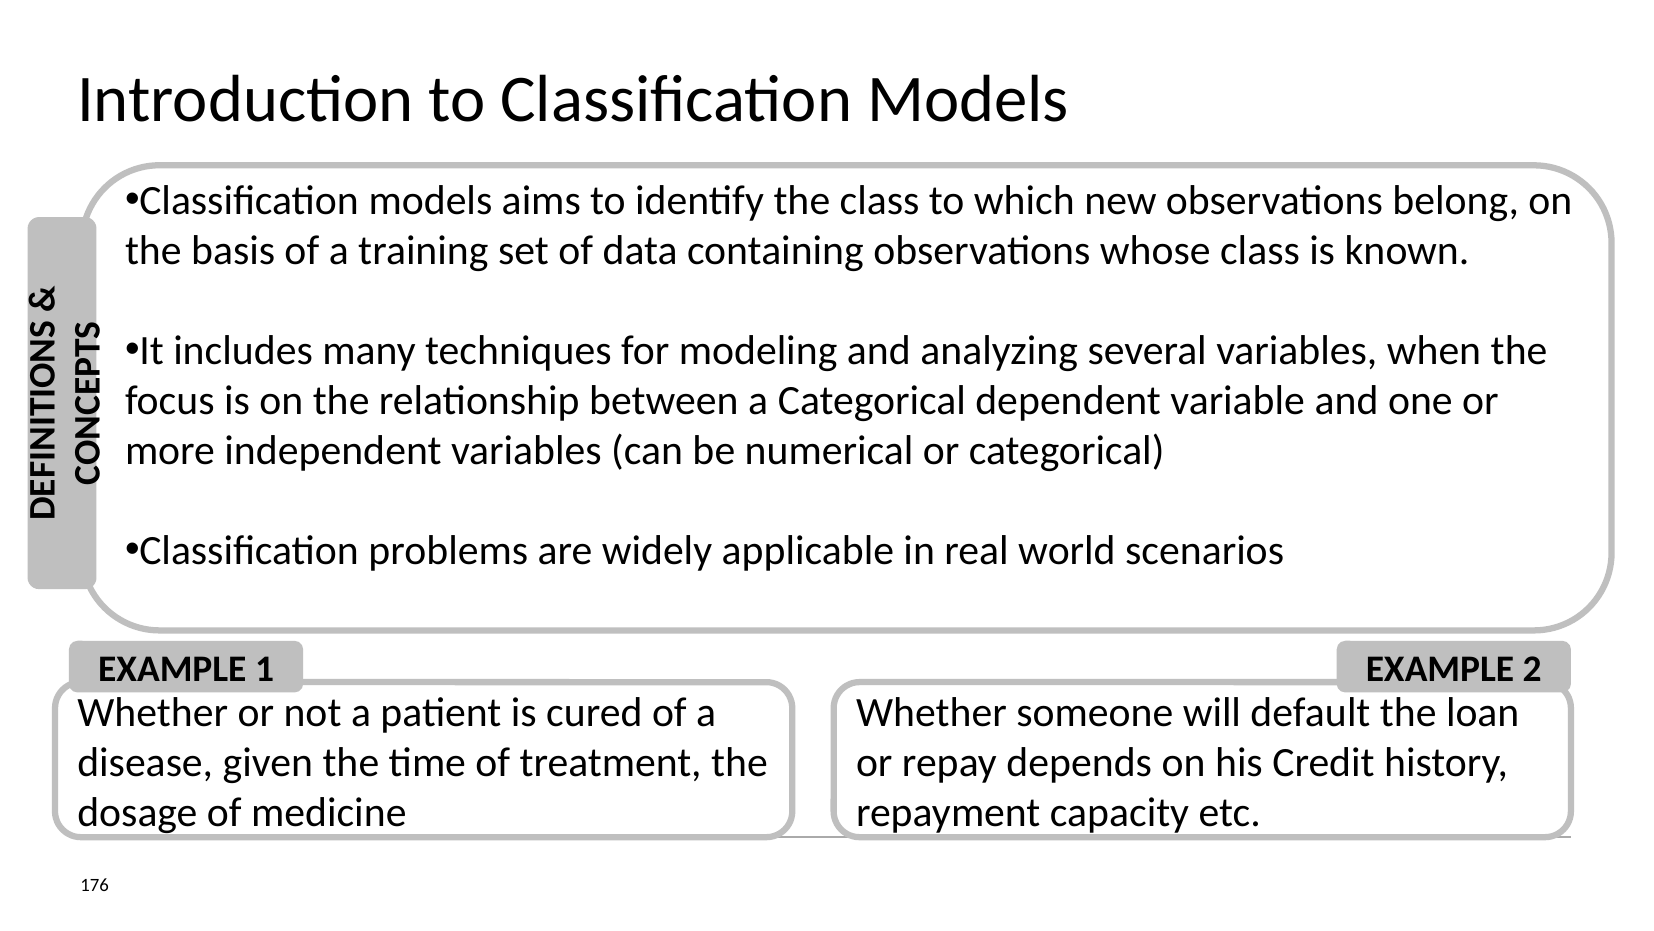

# Introduction to Classification Models

Classification models aims to identify the class to which new observations belong, on the basis of a training set of data containing observations whose class is known.

It includes many techniques for modeling and analyzing several variables, when the focus is on the relationship between a Categorical dependent variable and one or more independent variables (can be numerical or categorical)

Classification problems are widely applicable in real world scenarios

DEFINITIONS & CONCEPTS
EXAMPLE 1
EXAMPLE 2
Whether or not a patient is cured of a disease, given the time of treatment, the dosage of medicine
Whether someone will default the loan or repay depends on his Credit history, repayment capacity etc.
176